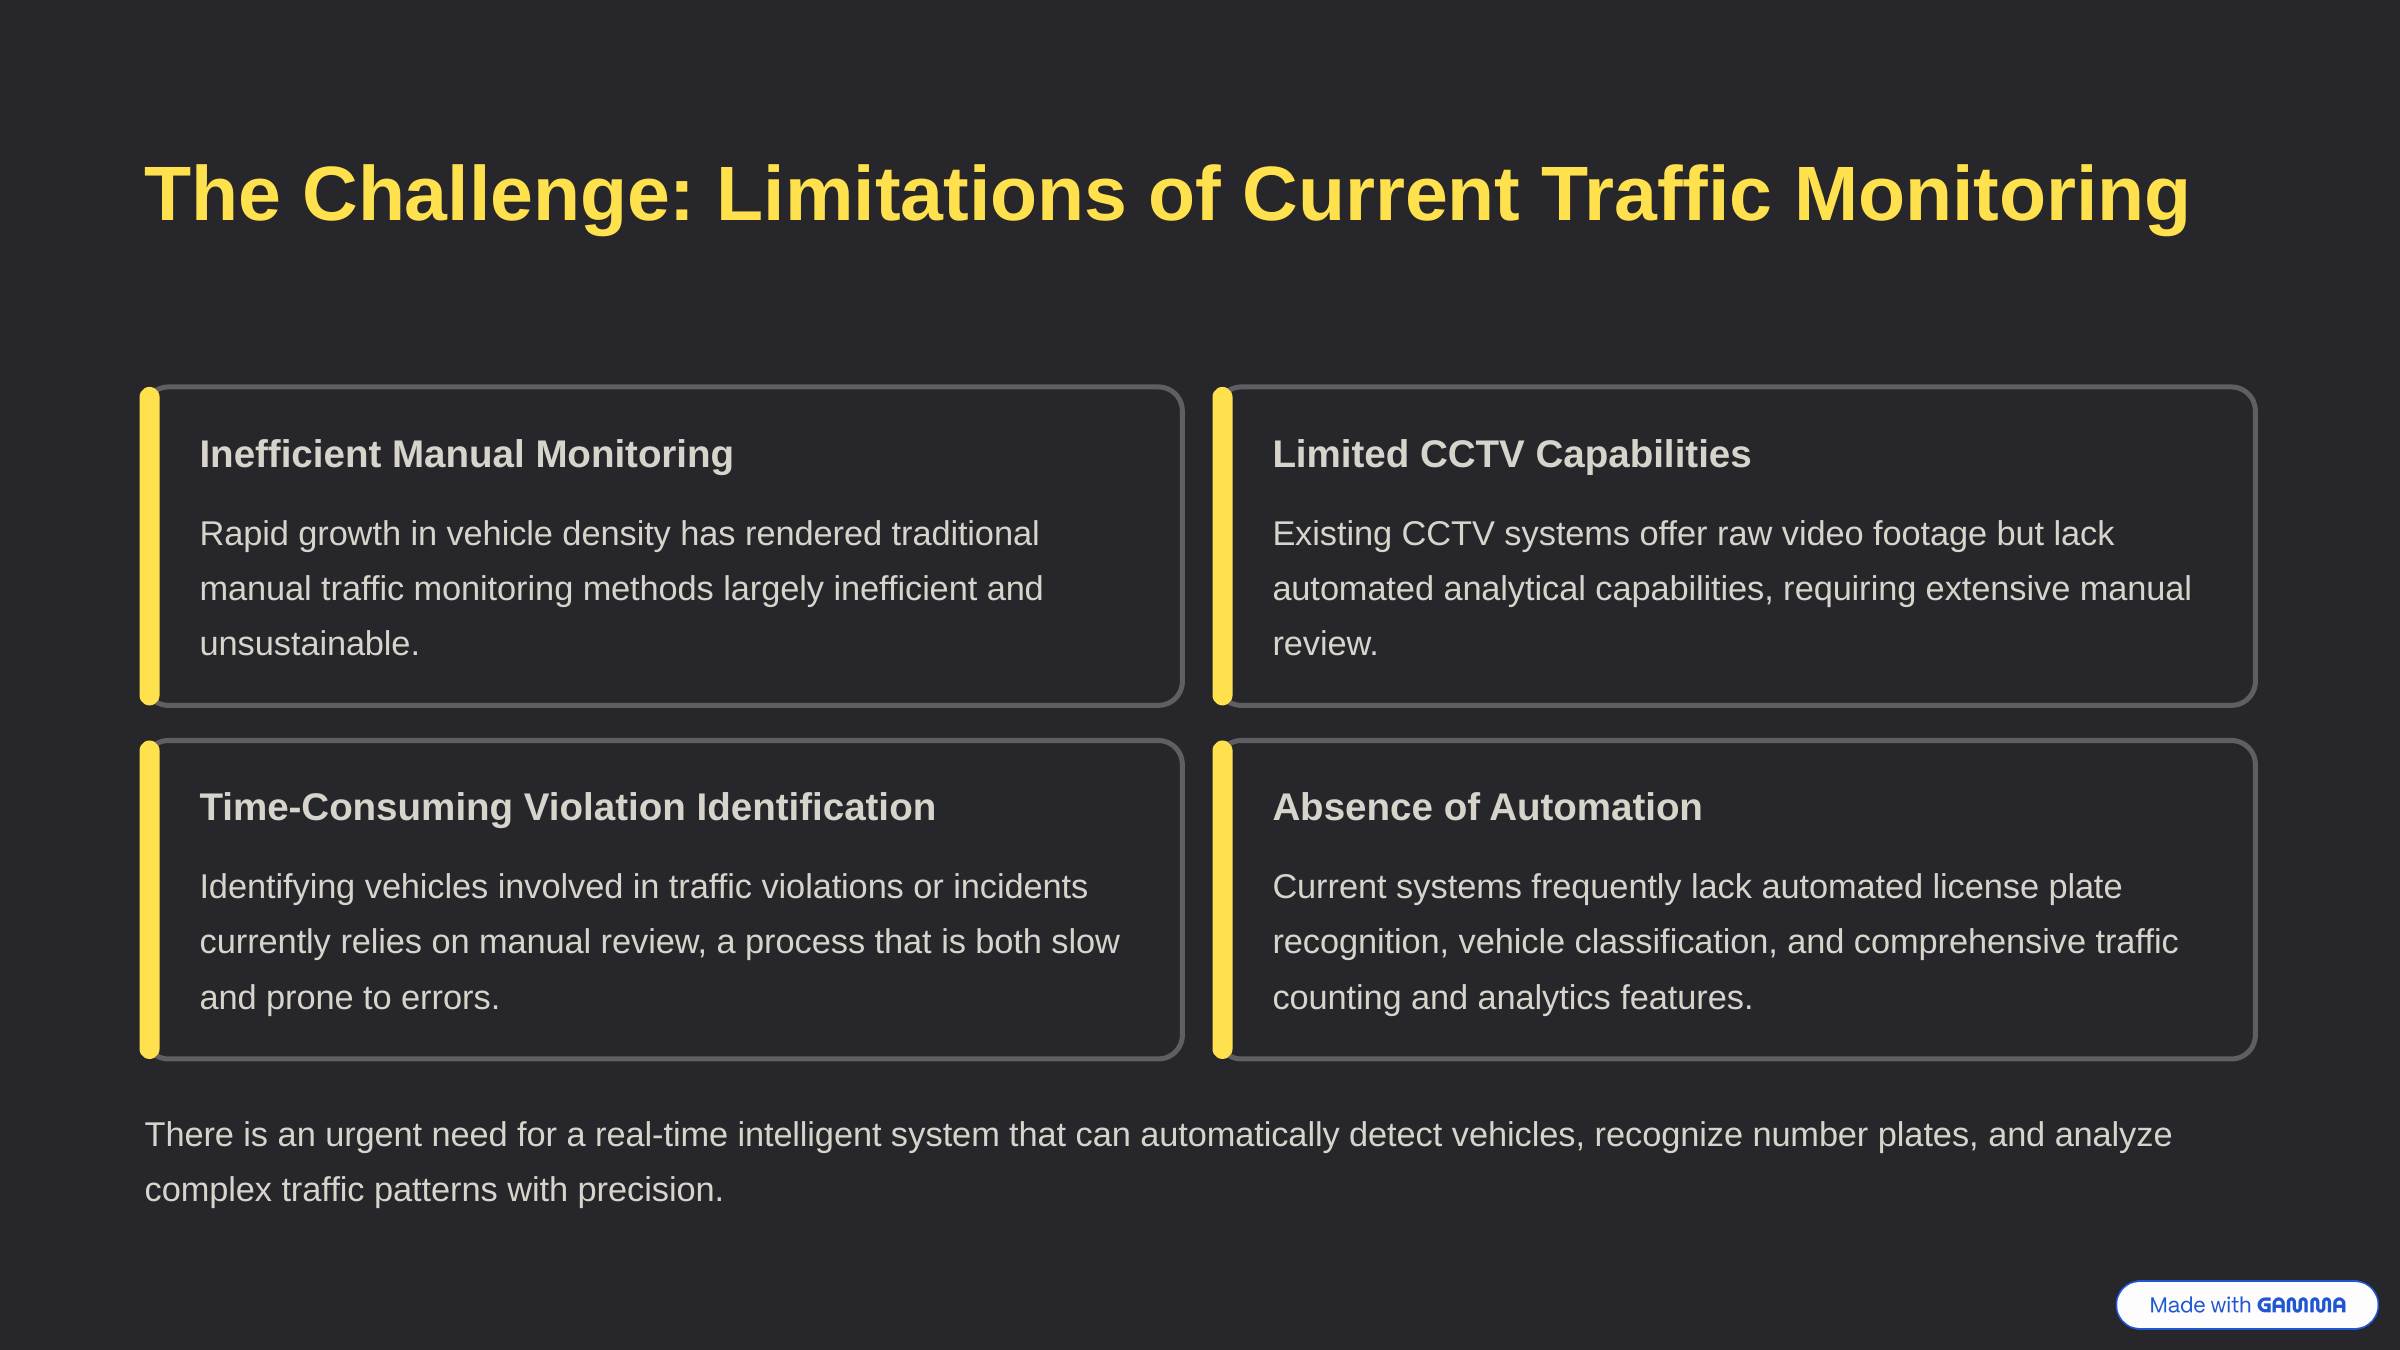

The Challenge: Limitations of Current Traffic Monitoring

Inefficient Manual Monitoring
Limited CCTV Capabilities
Rapid growth in vehicle density has rendered traditional manual traffic monitoring methods largely inefficient and unsustainable.
Existing CCTV systems offer raw video footage but lack automated analytical capabilities, requiring extensive manual review.

Time-Consuming Violation Identification
Absence of Automation
Identifying vehicles involved in traffic violations or incidents currently relies on manual review, a process that is both slow and prone to errors.
Current systems frequently lack automated license plate recognition, vehicle classification, and comprehensive traffic counting and analytics features.
There is an urgent need for a real-time intelligent system that can automatically detect vehicles, recognize number plates, and analyze complex traffic patterns with precision.